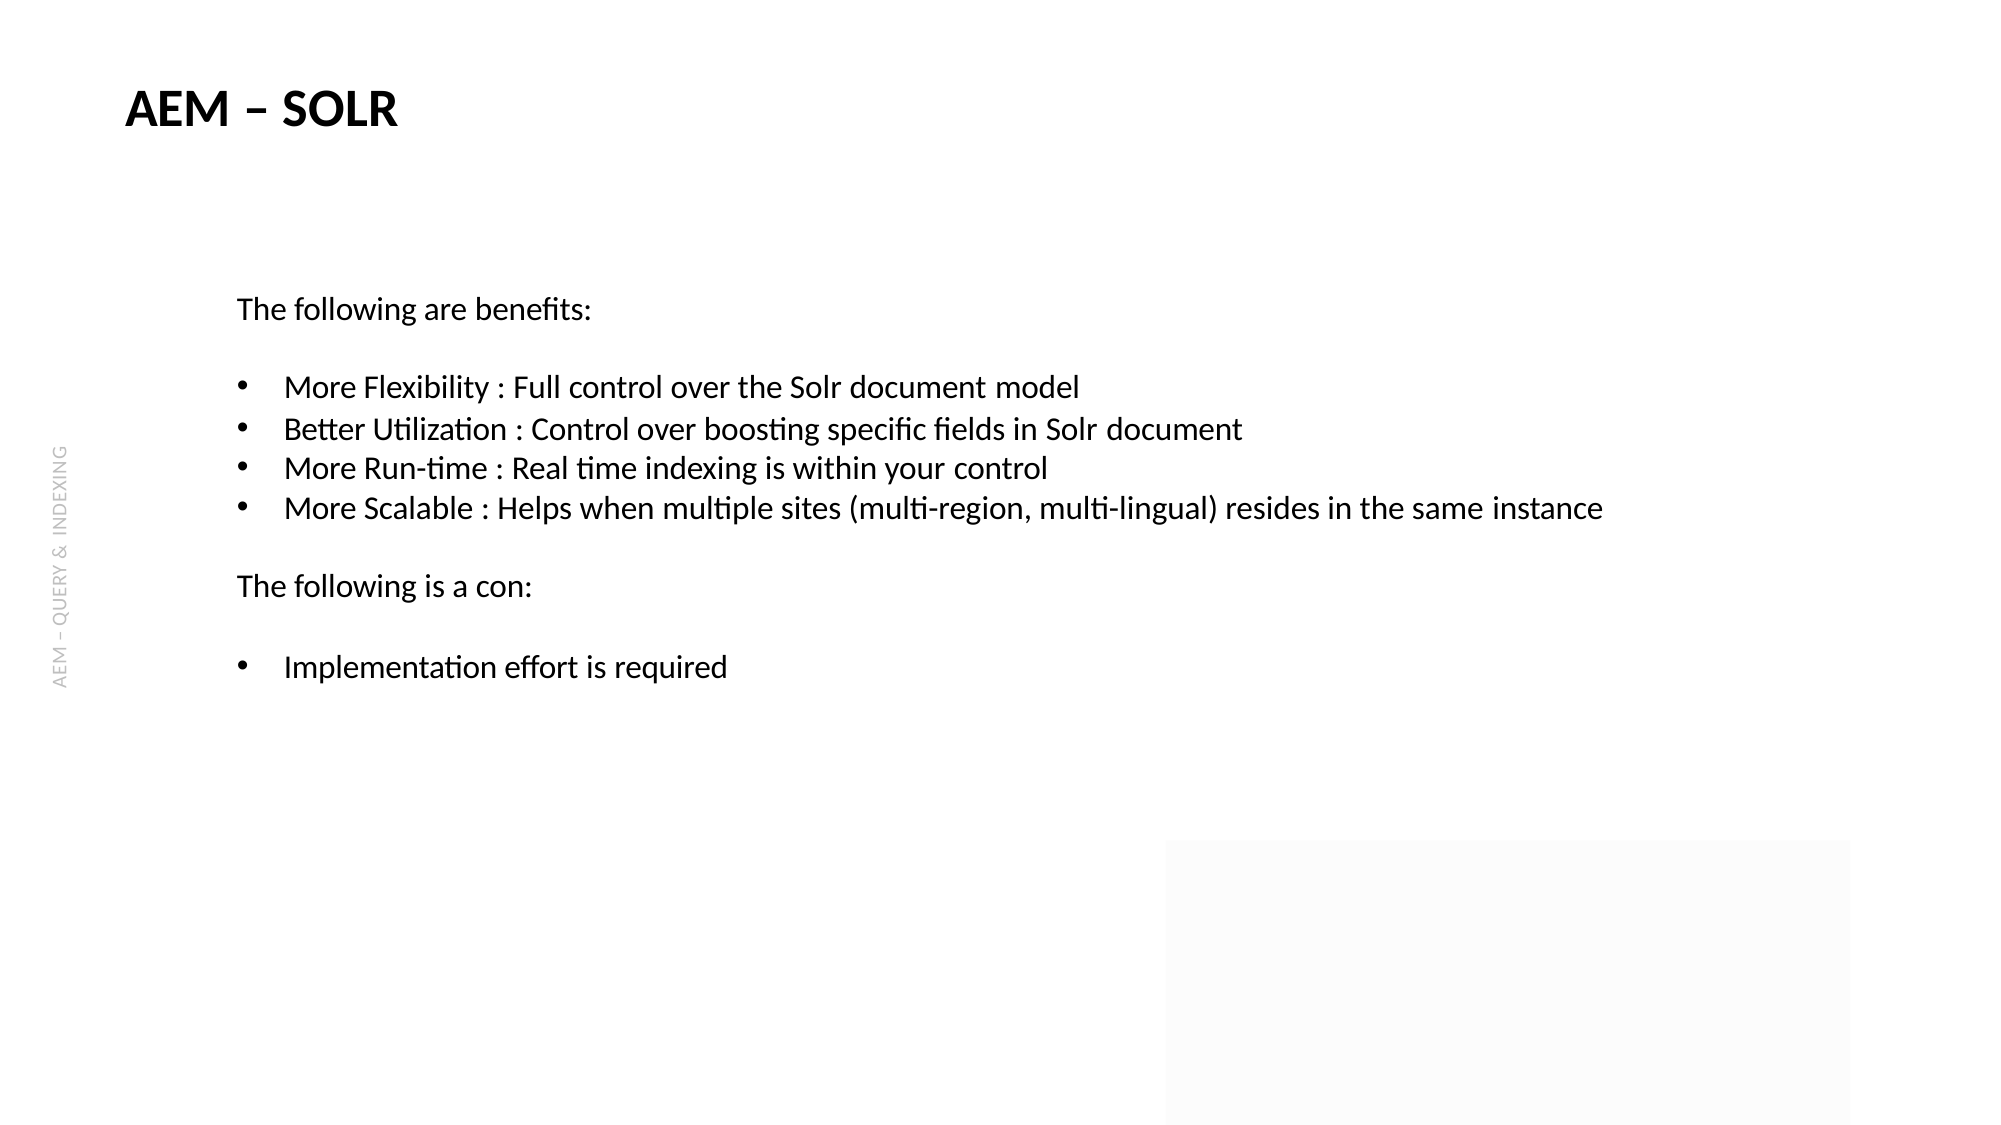

# AEM – SOLR
The following are benefits:

More Flexibility : Full control over the Solr document model
Better Utilization : Control over boosting specific fields in Solr document
More Run-time : Real time indexing is within your control
More Scalable : Helps when multiple sites (multi-region, multi-lingual) resides in the same instance

The following is a con:

Implementation effort is required
AEM – QUERY & INDEXING